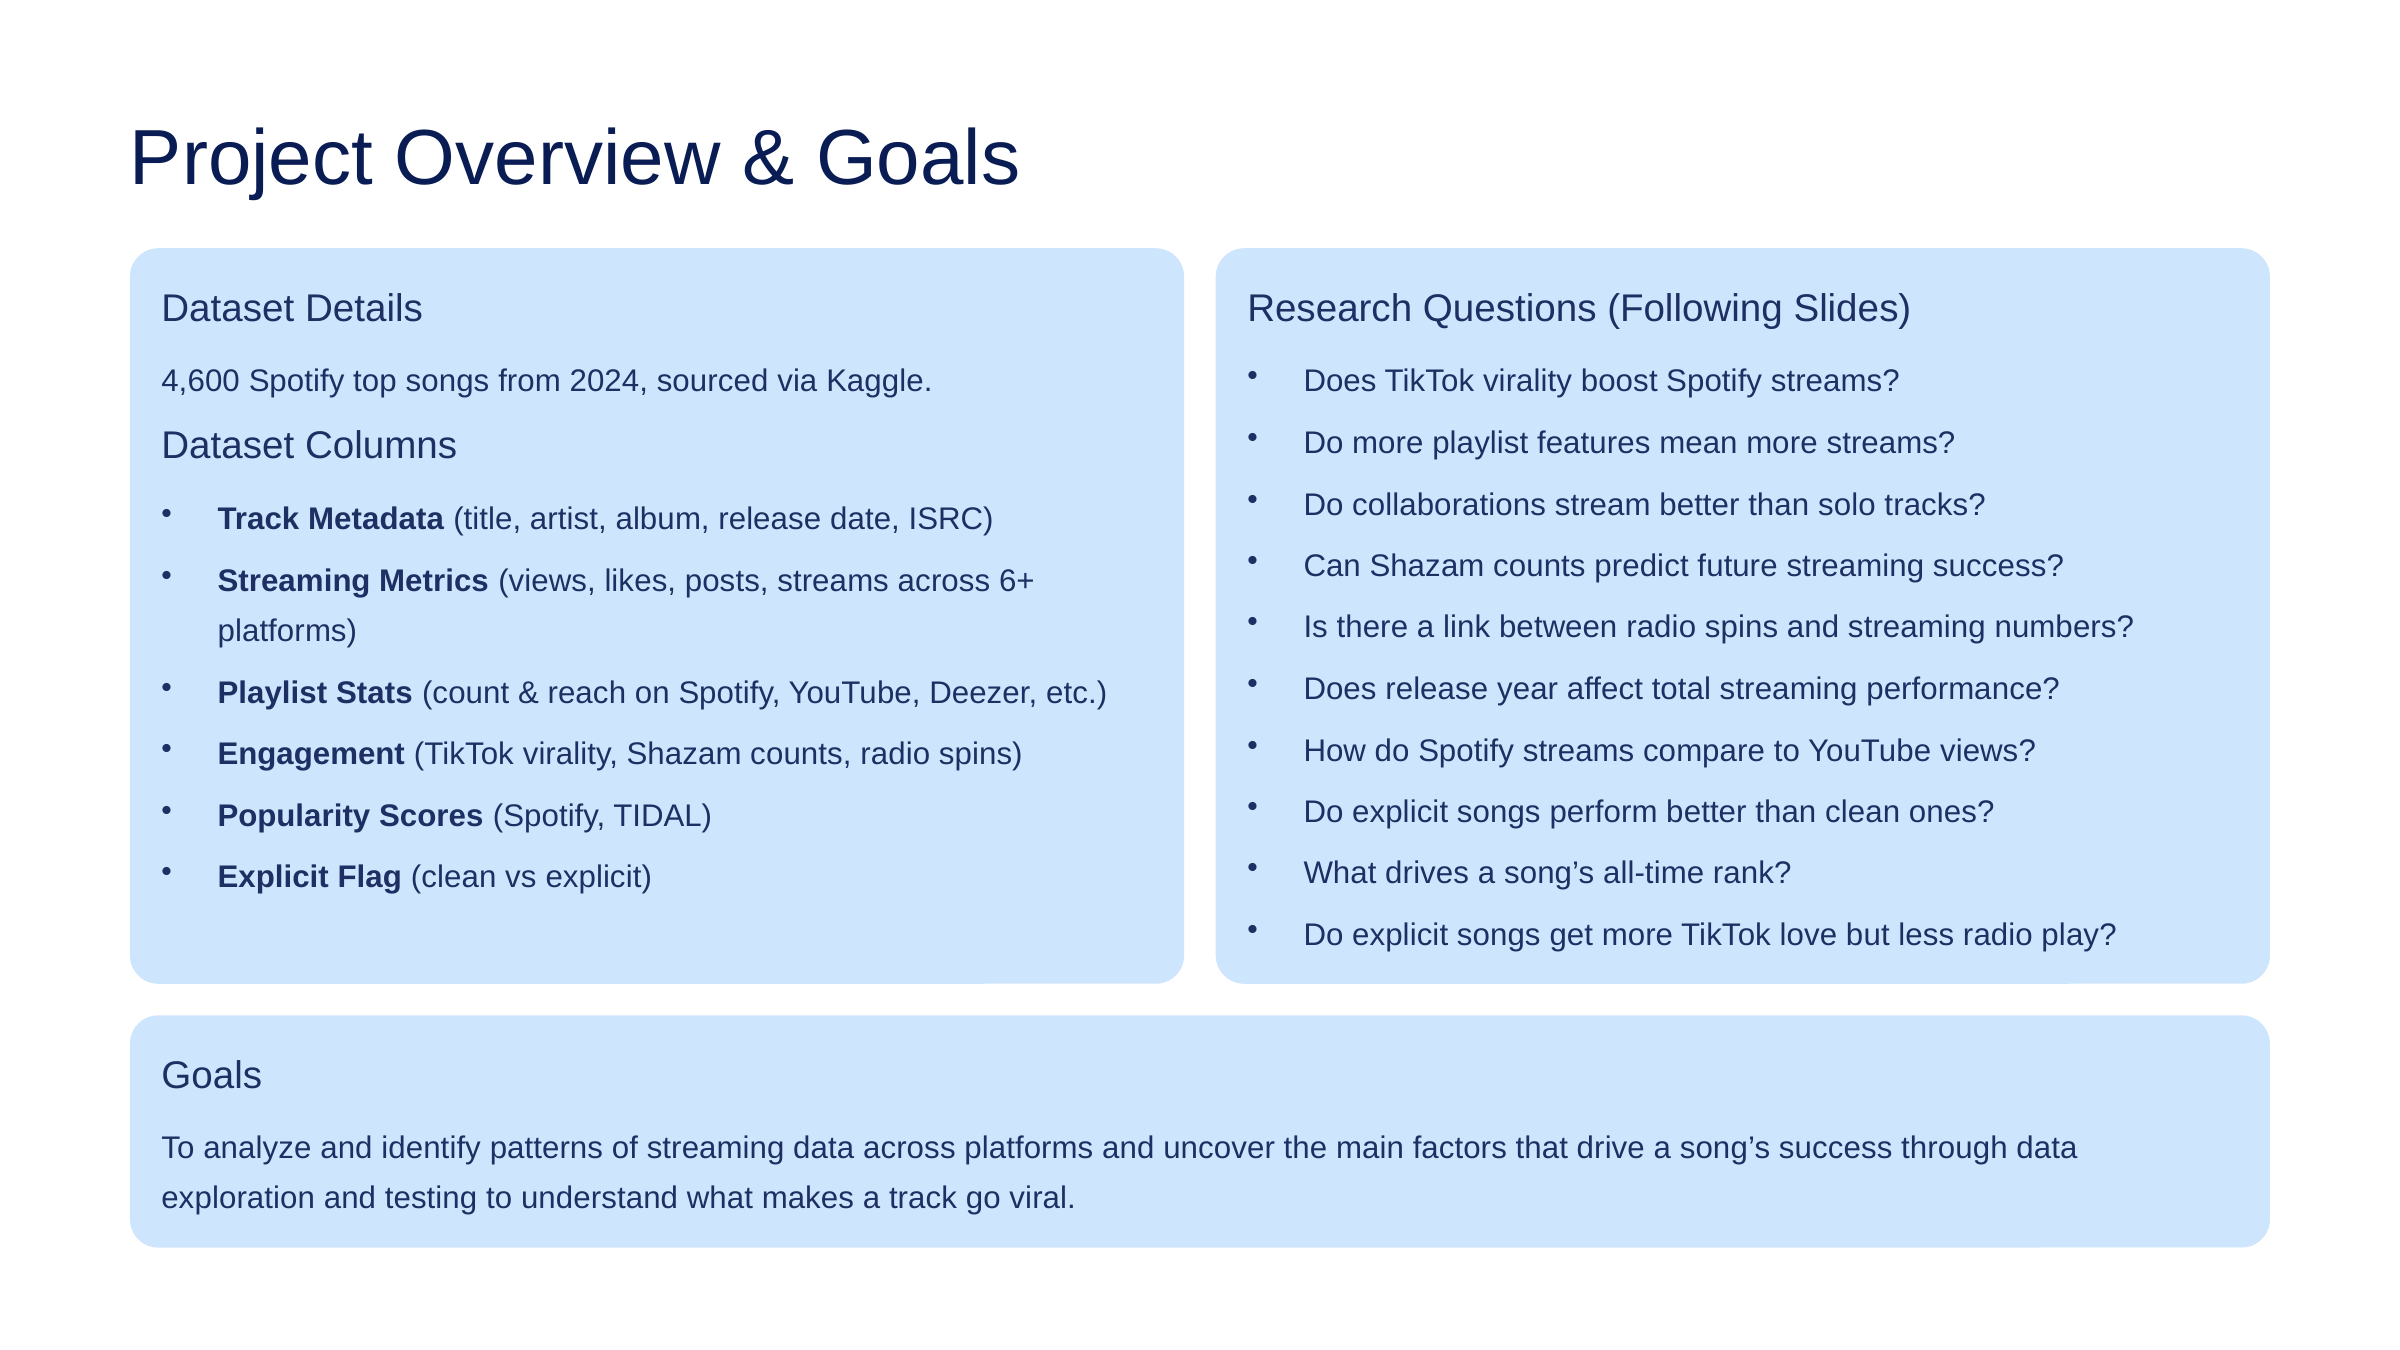

Project Overview & Goals

Dataset Details
Research Questions (Following Slides)
4,600 Spotify top songs from 2024, sourced via Kaggle.
Does TikTok virality boost Spotify streams?
Do more playlist features mean more streams?
Dataset Columns
Do collaborations stream better than solo tracks?
Track Metadata (title, artist, album, release date, ISRC)
Can Shazam counts predict future streaming success?
Streaming Metrics (views, likes, posts, streams across 6+ platforms)
Is there a link between radio spins and streaming numbers?
Does release year affect total streaming performance?
Playlist Stats (count & reach on Spotify, YouTube, Deezer, etc.)
How do Spotify streams compare to YouTube views?
Engagement (TikTok virality, Shazam counts, radio spins)
Do explicit songs perform better than clean ones?
Popularity Scores (Spotify, TIDAL)
What drives a song’s all-time rank?
Explicit Flag (clean vs explicit)
Do explicit songs get more TikTok love but less radio play?

Goals
To analyze and identify patterns of streaming data across platforms and uncover the main factors that drive a song’s success through data exploration and testing to understand what makes a track go viral.